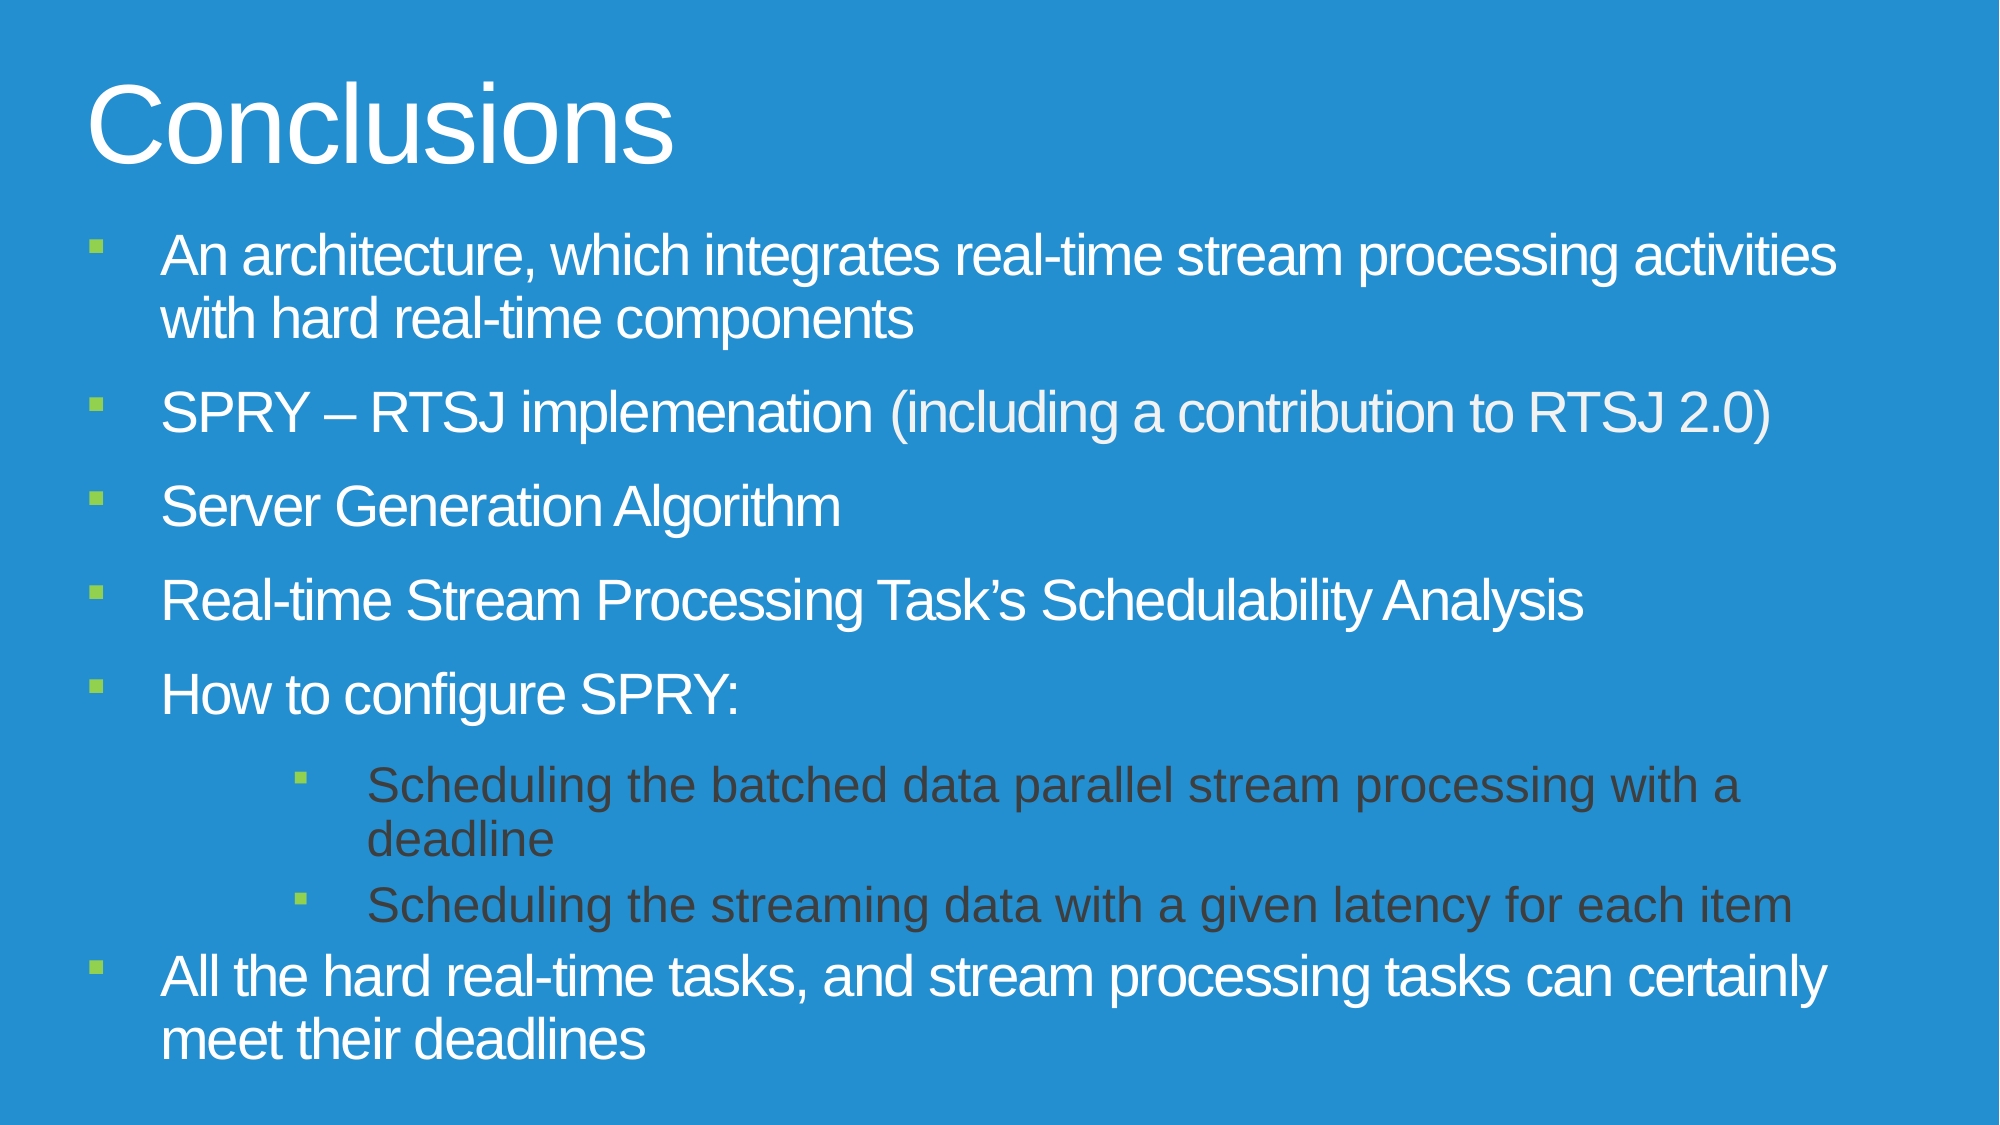

# Conclusions
An architecture, which integrates real-time stream processing activities with hard real-time components
SPRY – RTSJ implemenation (including a contribution to RTSJ 2.0)
Server Generation Algorithm
Real-time Stream Processing Task’s Schedulability Analysis
How to configure SPRY:
Scheduling the batched data parallel stream processing with a deadline
Scheduling the streaming data with a given latency for each item
All the hard real-time tasks, and stream processing tasks can certainly meet their deadlines